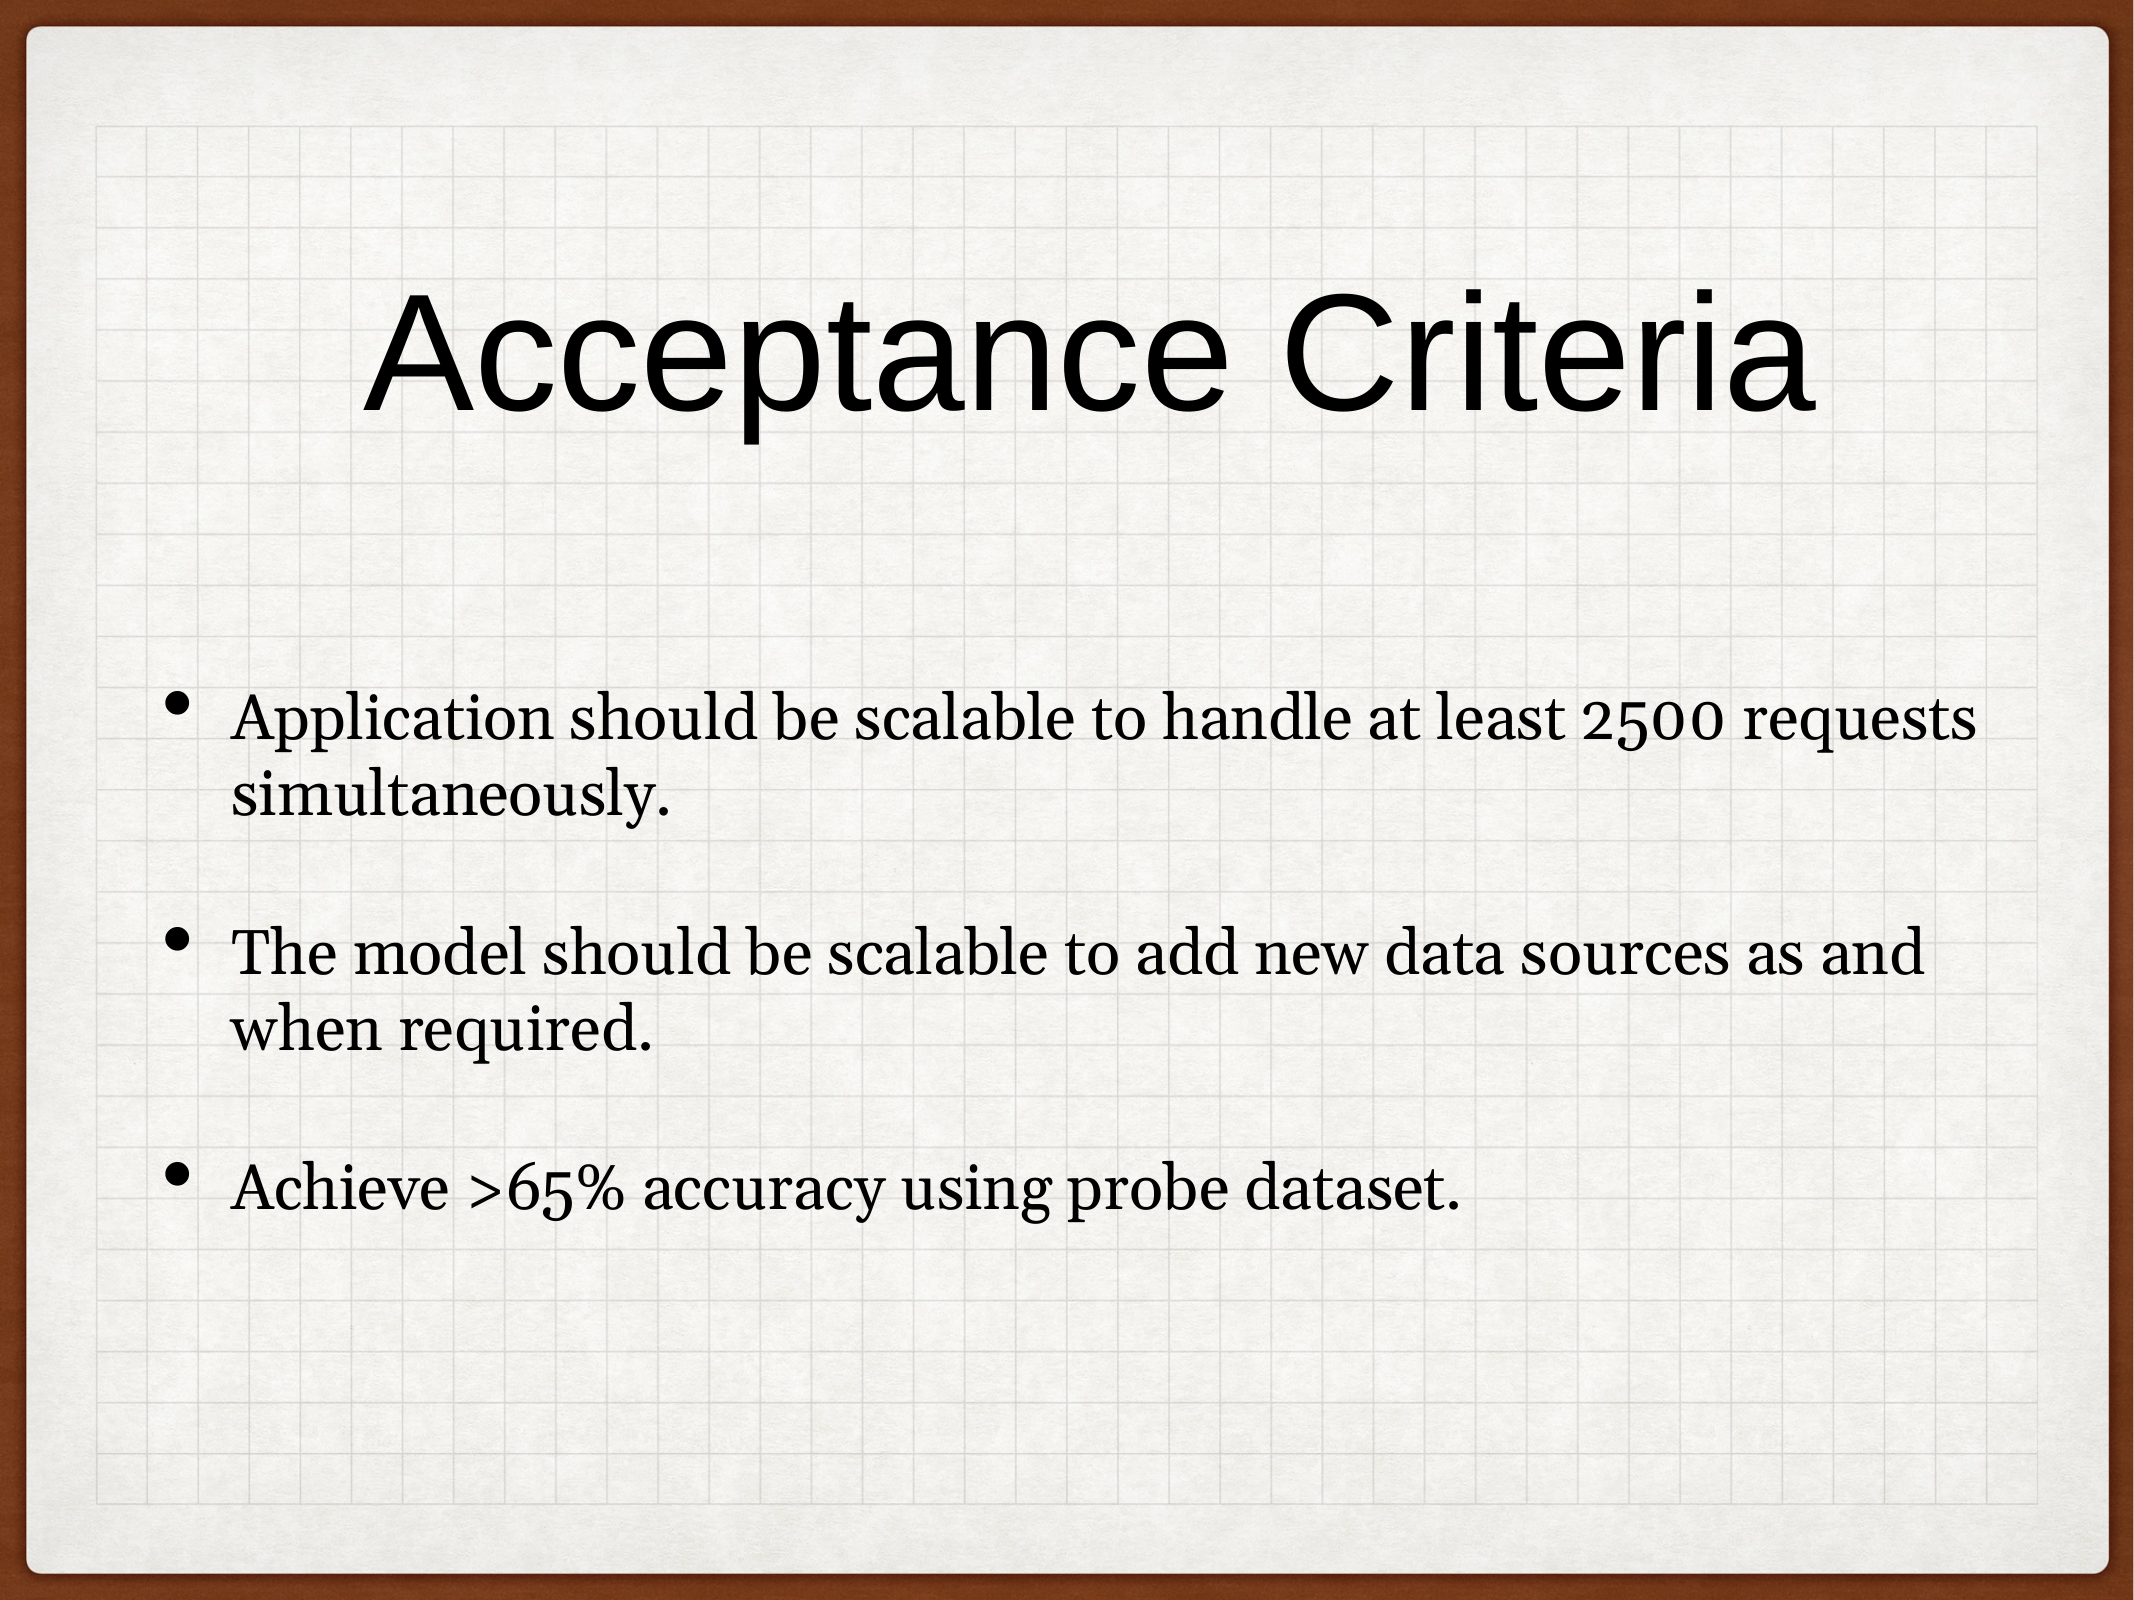

# Acceptance Criteria
Application should be scalable to handle at least 2500 requests simultaneously.
The model should be scalable to add new data sources as and when required.
Achieve >65% accuracy using probe dataset.